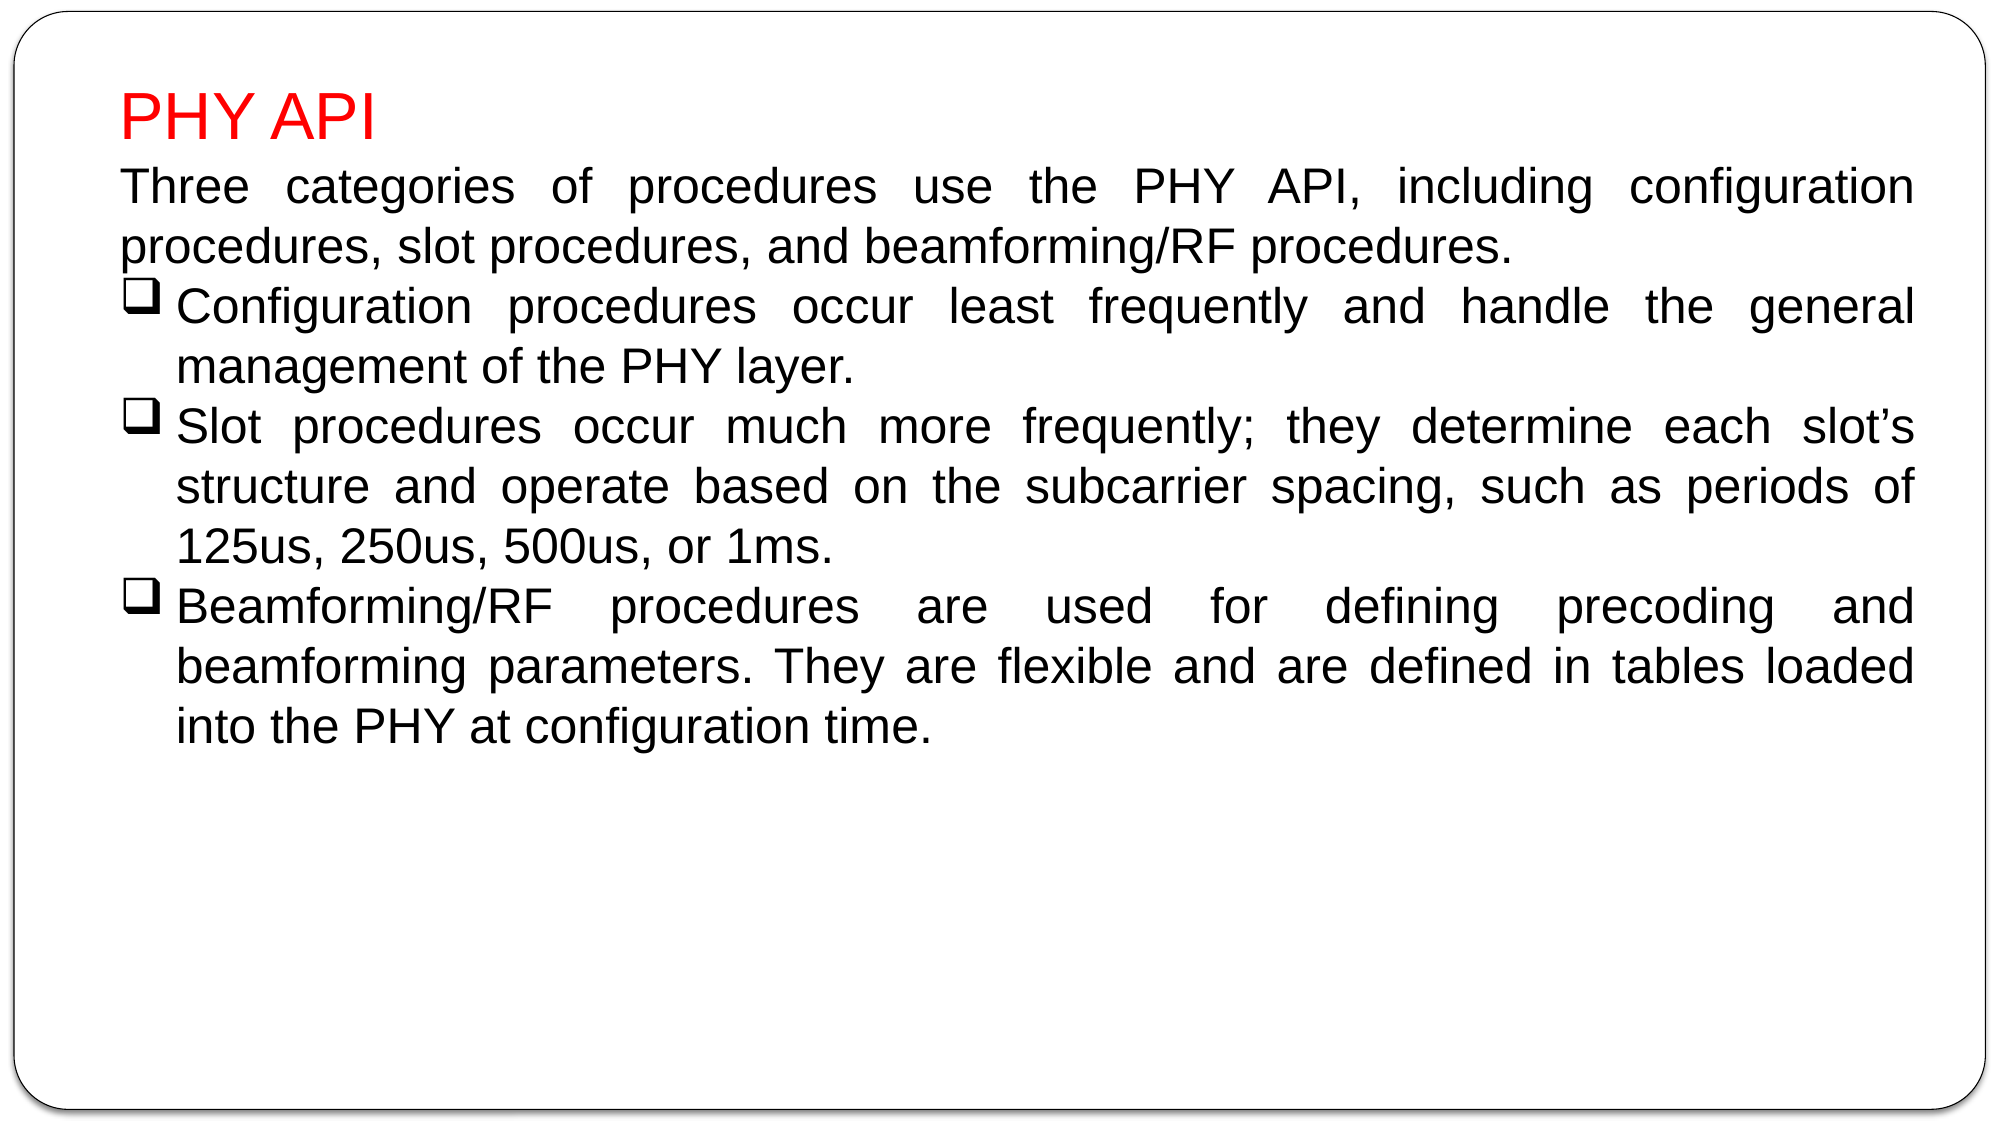

PHY API
Three categories of procedures use the PHY API, including configuration procedures, slot procedures, and beamforming/RF procedures.
Configuration procedures occur least frequently and handle the general management of the PHY layer.
Slot procedures occur much more frequently; they determine each slot’s structure and operate based on the subcarrier spacing, such as periods of 125us, 250us, 500us, or 1ms.
Beamforming/RF procedures are used for defining precoding and beamforming parameters. They are flexible and are defined in tables loaded into the PHY at configuration time.